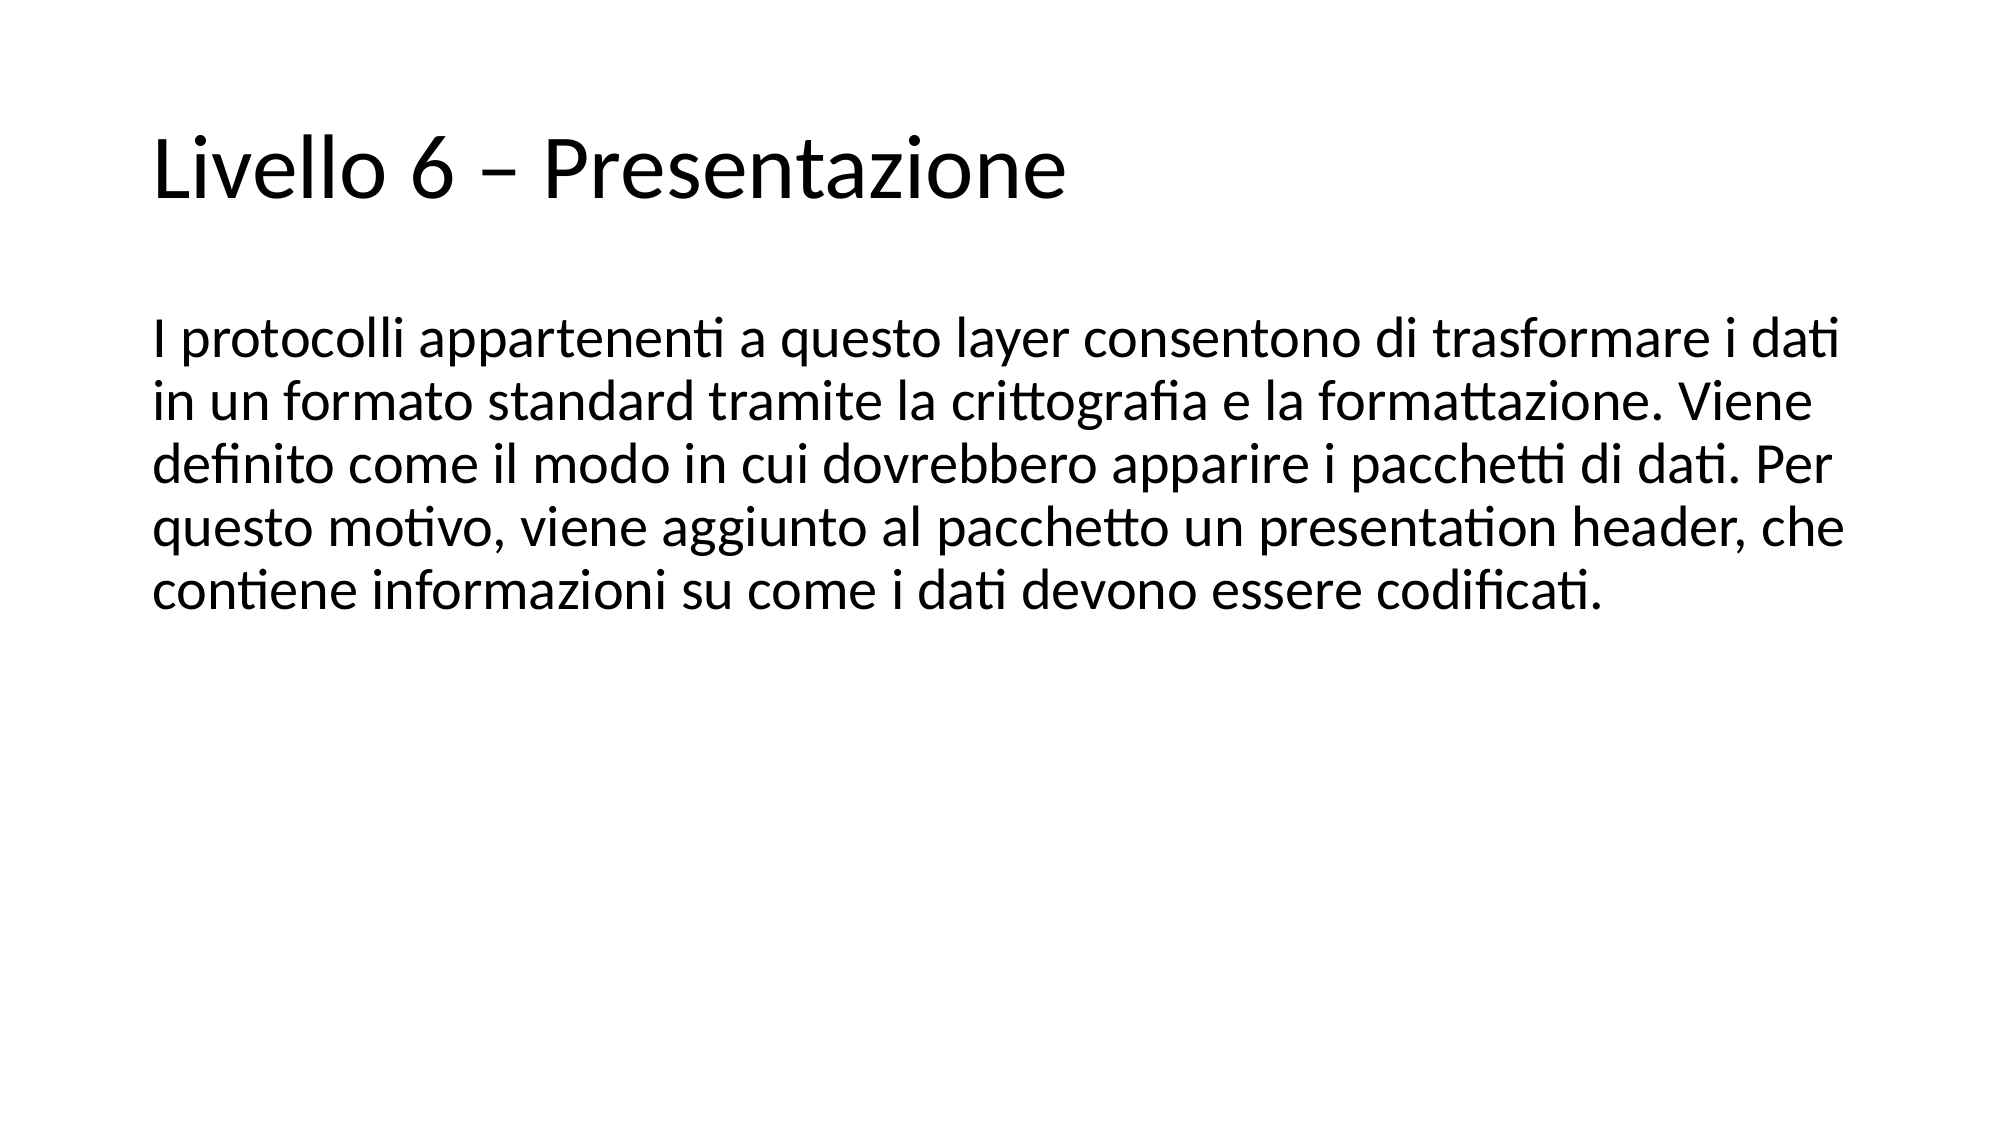

# Livello 6 – Presentazione
I protocolli appartenenti a questo layer consentono di trasformare i dati in un formato standard tramite la crittografia e la formattazione. Viene definito come il modo in cui dovrebbero apparire i pacchetti di dati. Per questo motivo, viene aggiunto al pacchetto un presentation header, che contiene informazioni su come i dati devono essere codificati.